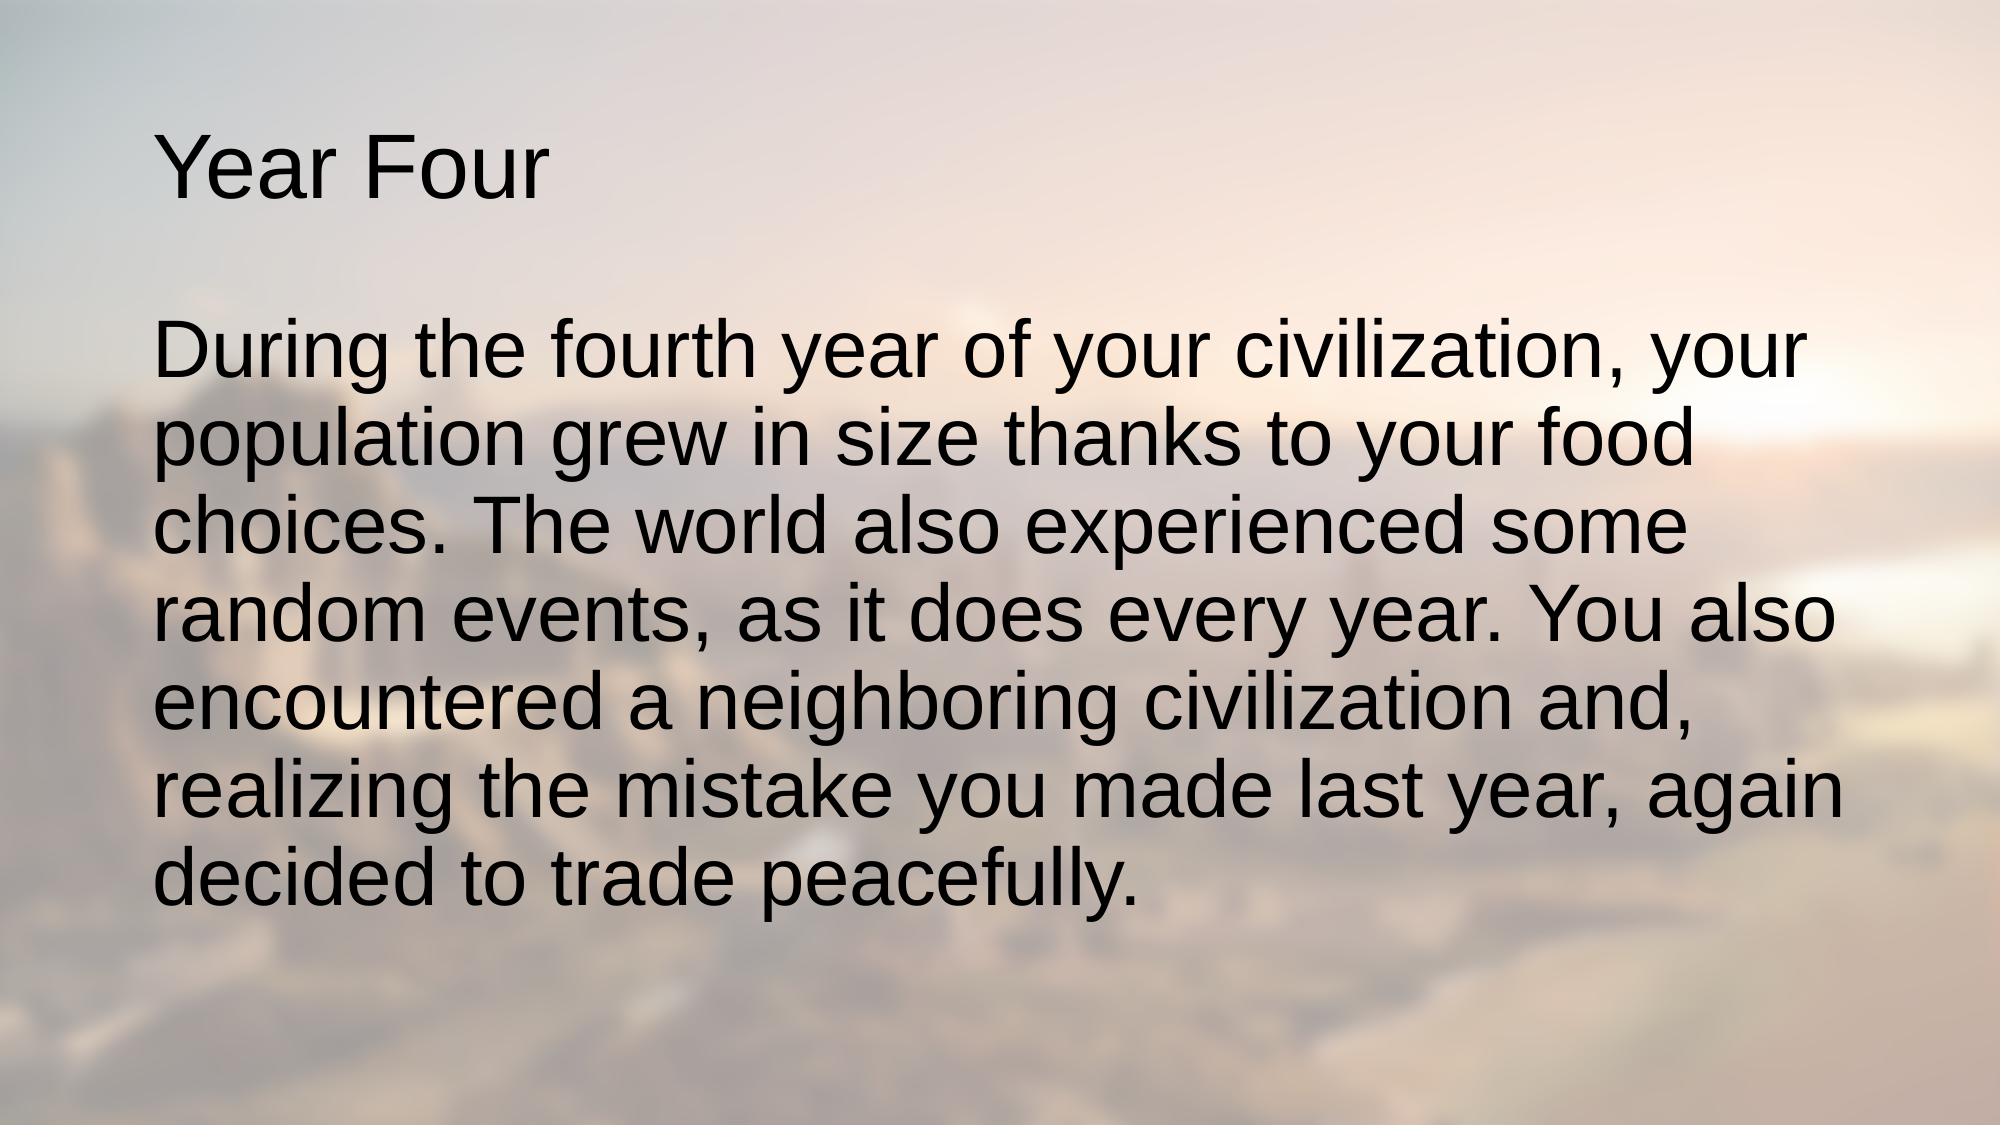

# Year Four
During the fourth year of your civilization, your population grew in size thanks to your food choices. The world also experienced some random events, as it does every year. You also encountered a neighboring civilization and, realizing the mistake you made last year, again decided to trade peacefully.